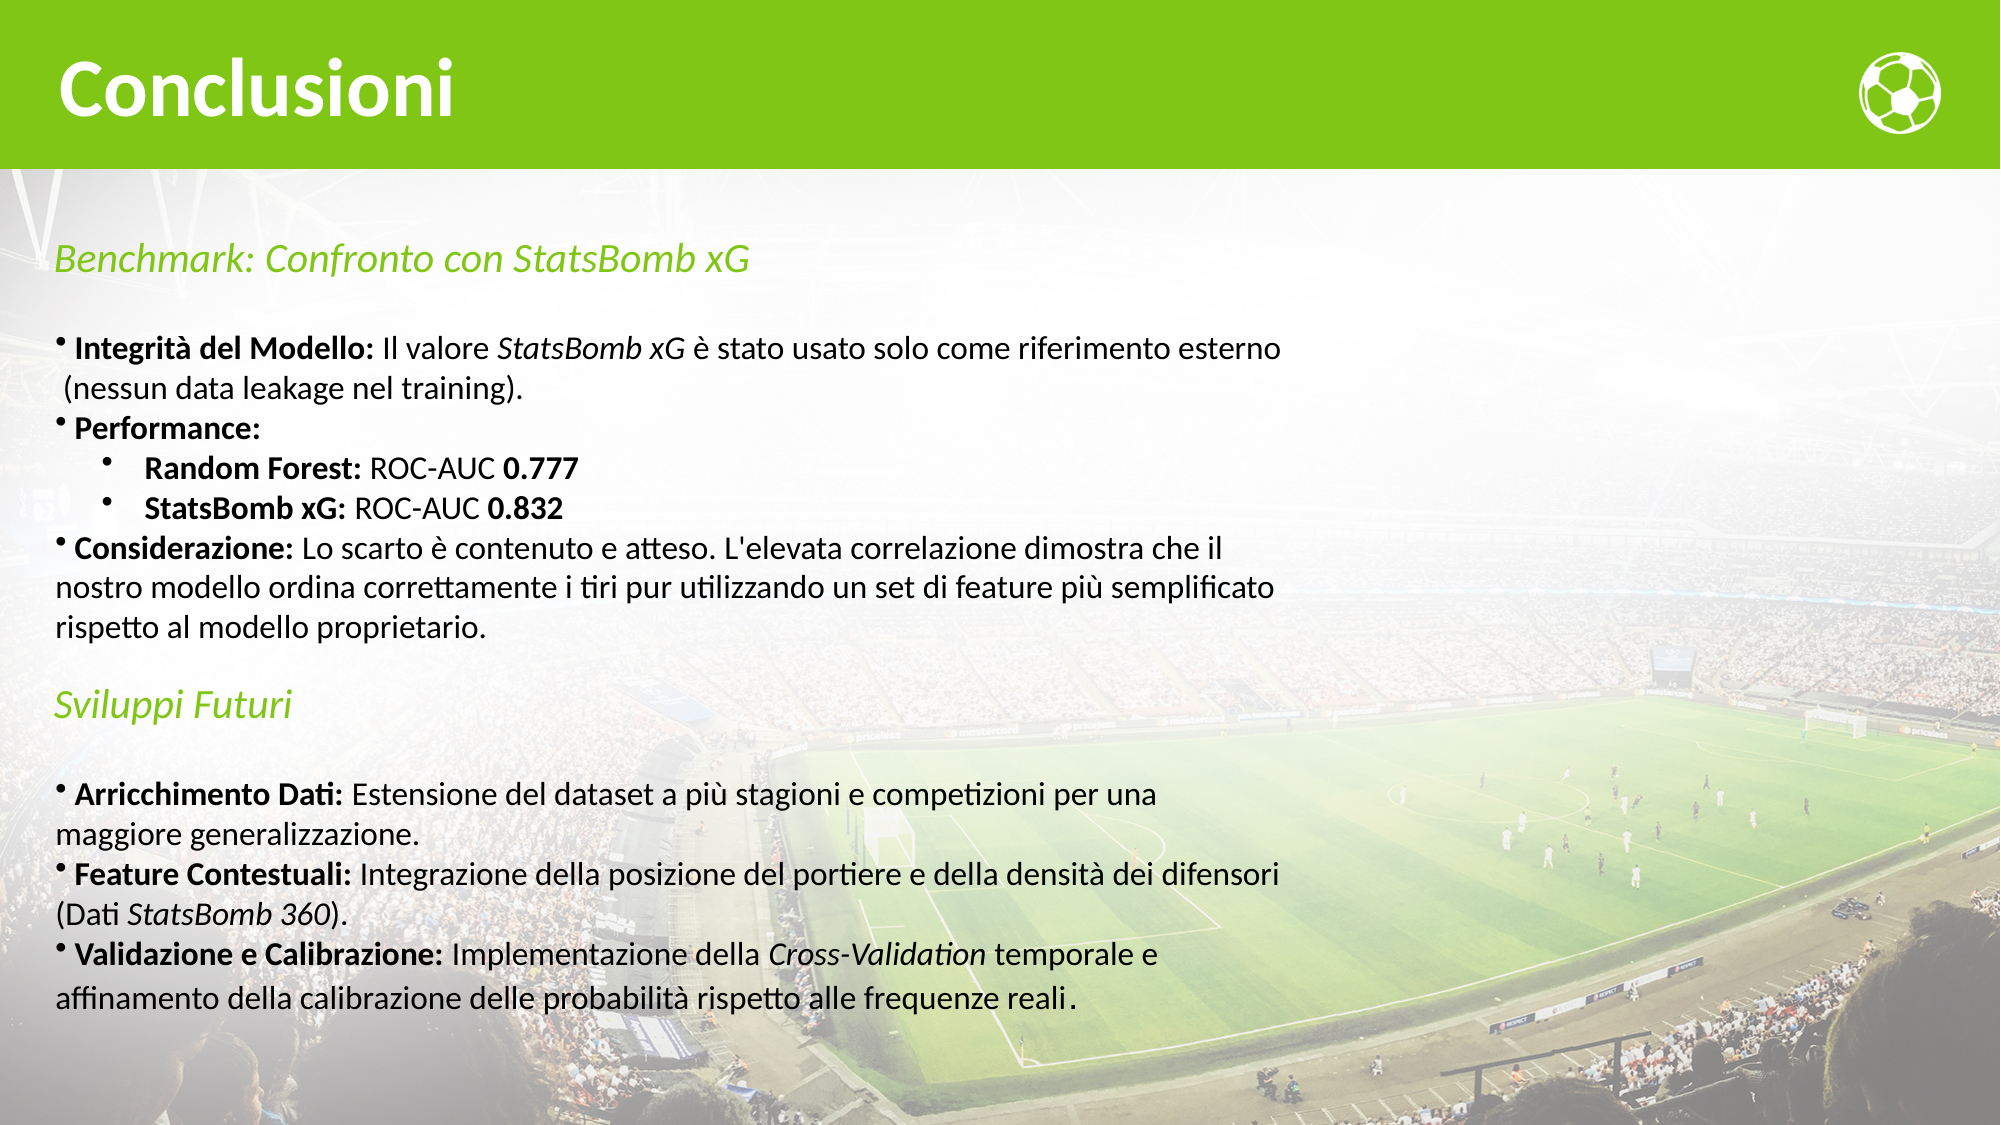

# Conclusioni
Benchmark: Confronto con StatsBomb xG
 Integrità del Modello: Il valore StatsBomb xG è stato usato solo come riferimento esterno
 (nessun data leakage nel training).
 Performance:
 Random Forest: ROC-AUC 0.777
 StatsBomb xG: ROC-AUC 0.832
 Considerazione: Lo scarto è contenuto e atteso. L'elevata correlazione dimostra che il
nostro modello ordina correttamente i tiri pur utilizzando un set di feature più semplificato
rispetto al modello proprietario.
Sviluppi Futuri
 Arricchimento Dati: Estensione del dataset a più stagioni e competizioni per una
maggiore generalizzazione.
 Feature Contestuali: Integrazione della posizione del portiere e della densità dei difensori
(Dati StatsBomb 360).
 Validazione e Calibrazione: Implementazione della Cross-Validation temporale e
affinamento della calibrazione delle probabilità rispetto alle frequenze reali.